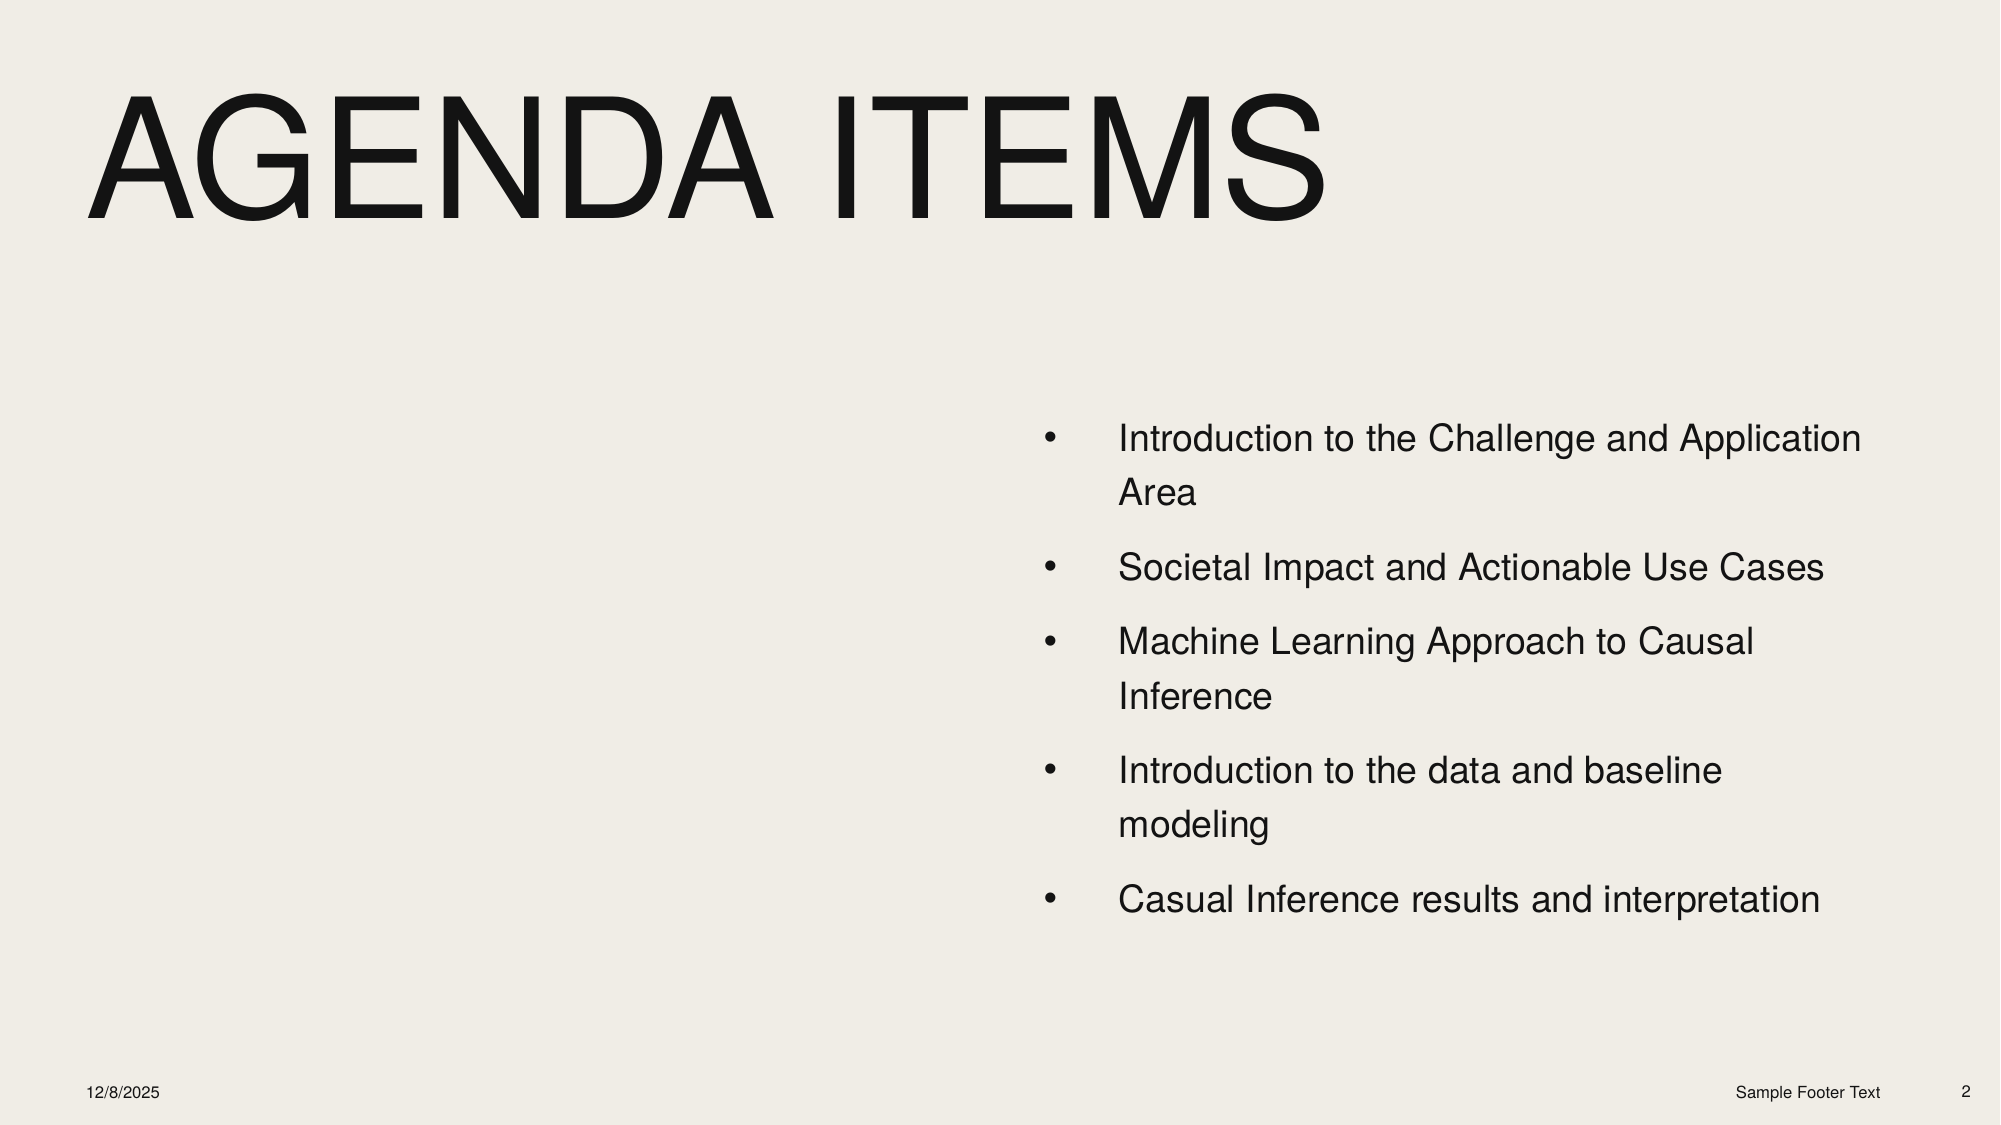

# Agenda Items
Introduction to the Challenge and Application Area
Societal Impact and Actionable Use Cases
Machine Learning Approach to Causal Inference
Introduction to the data and baseline modeling
Casual Inference results and interpretation
12/8/2025
Sample Footer Text
2